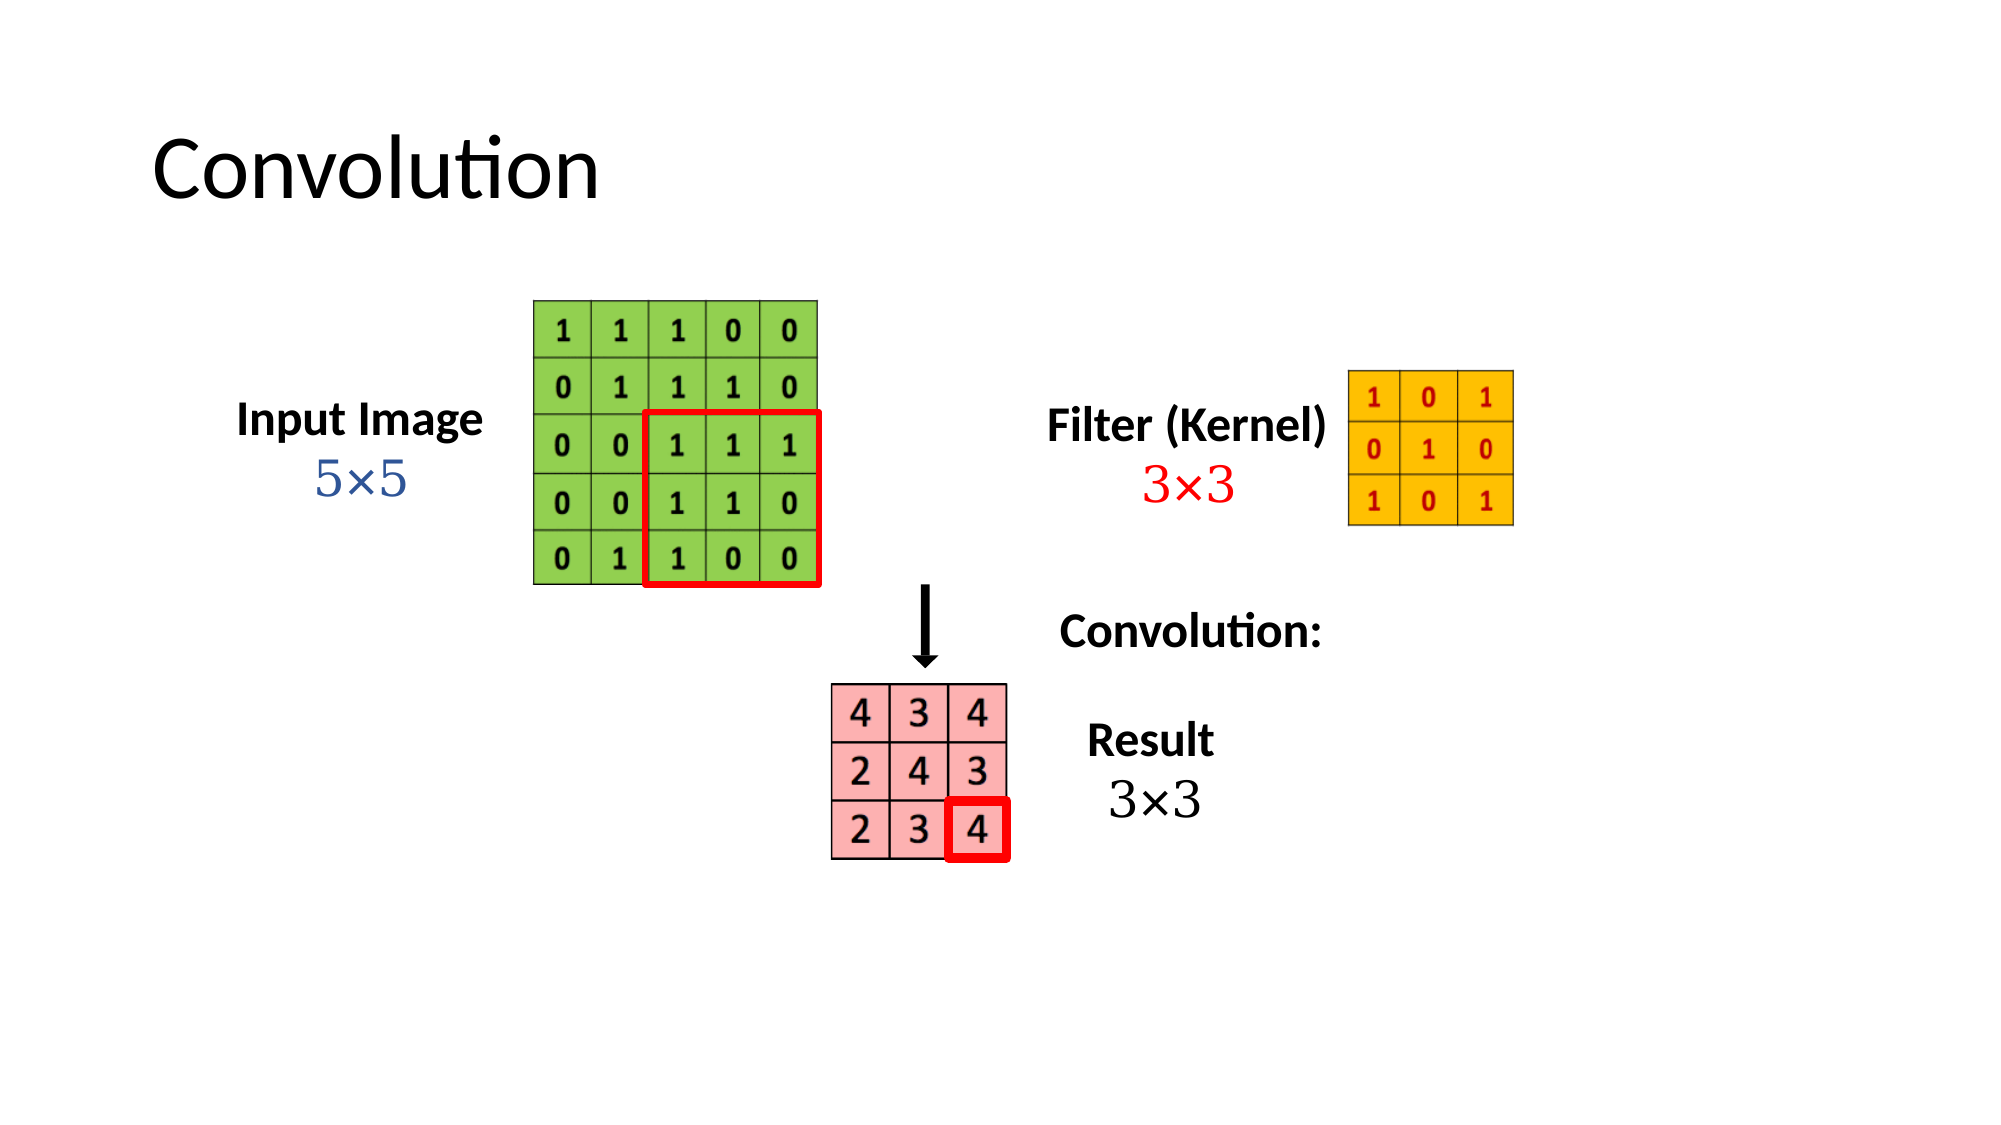

# Convolution

Input Image
5×5
Filter (Kernel)
3×3

Convolution:

Result
3×3